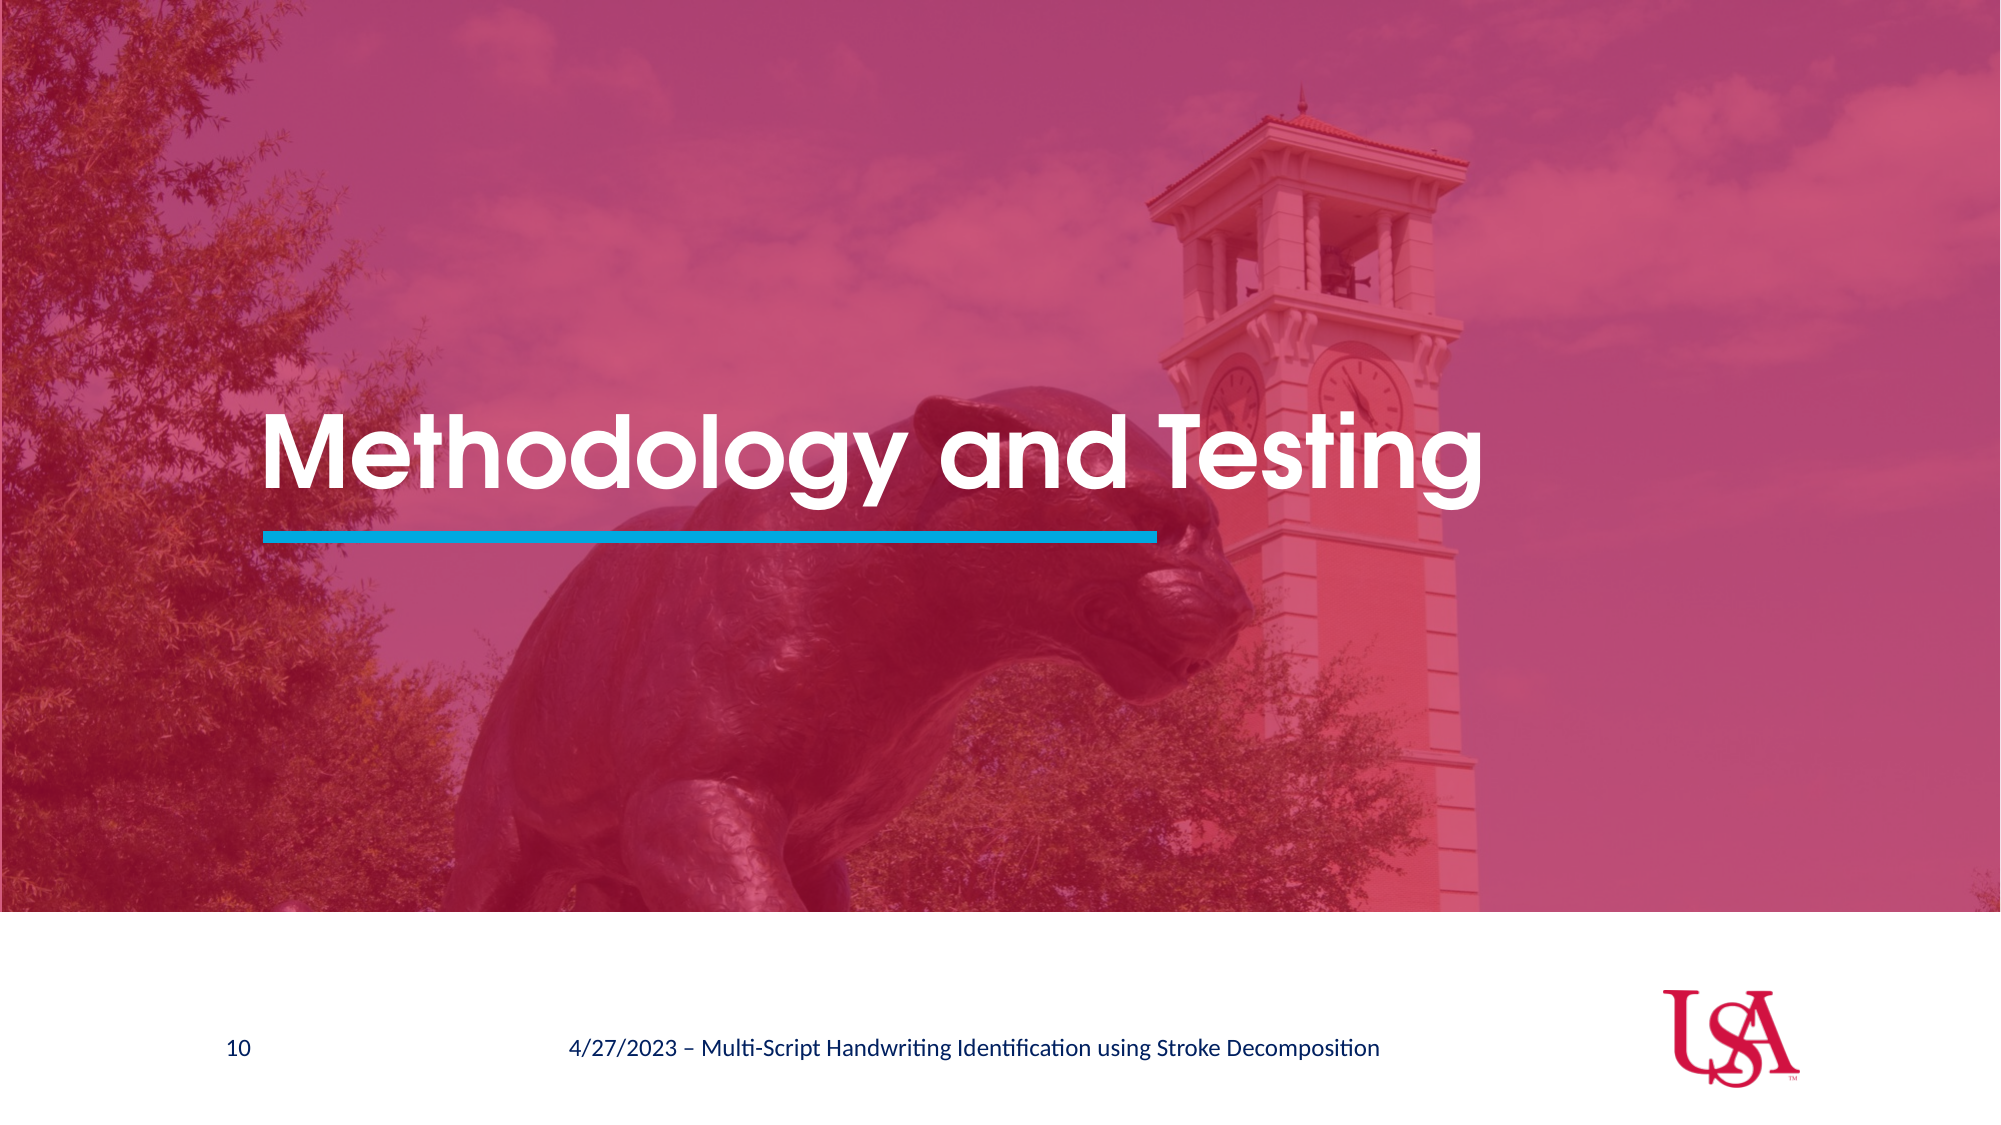

# Methodology and Testing
10
4/27/2023 – Multi-Script Handwriting Identification using Stroke Decomposition